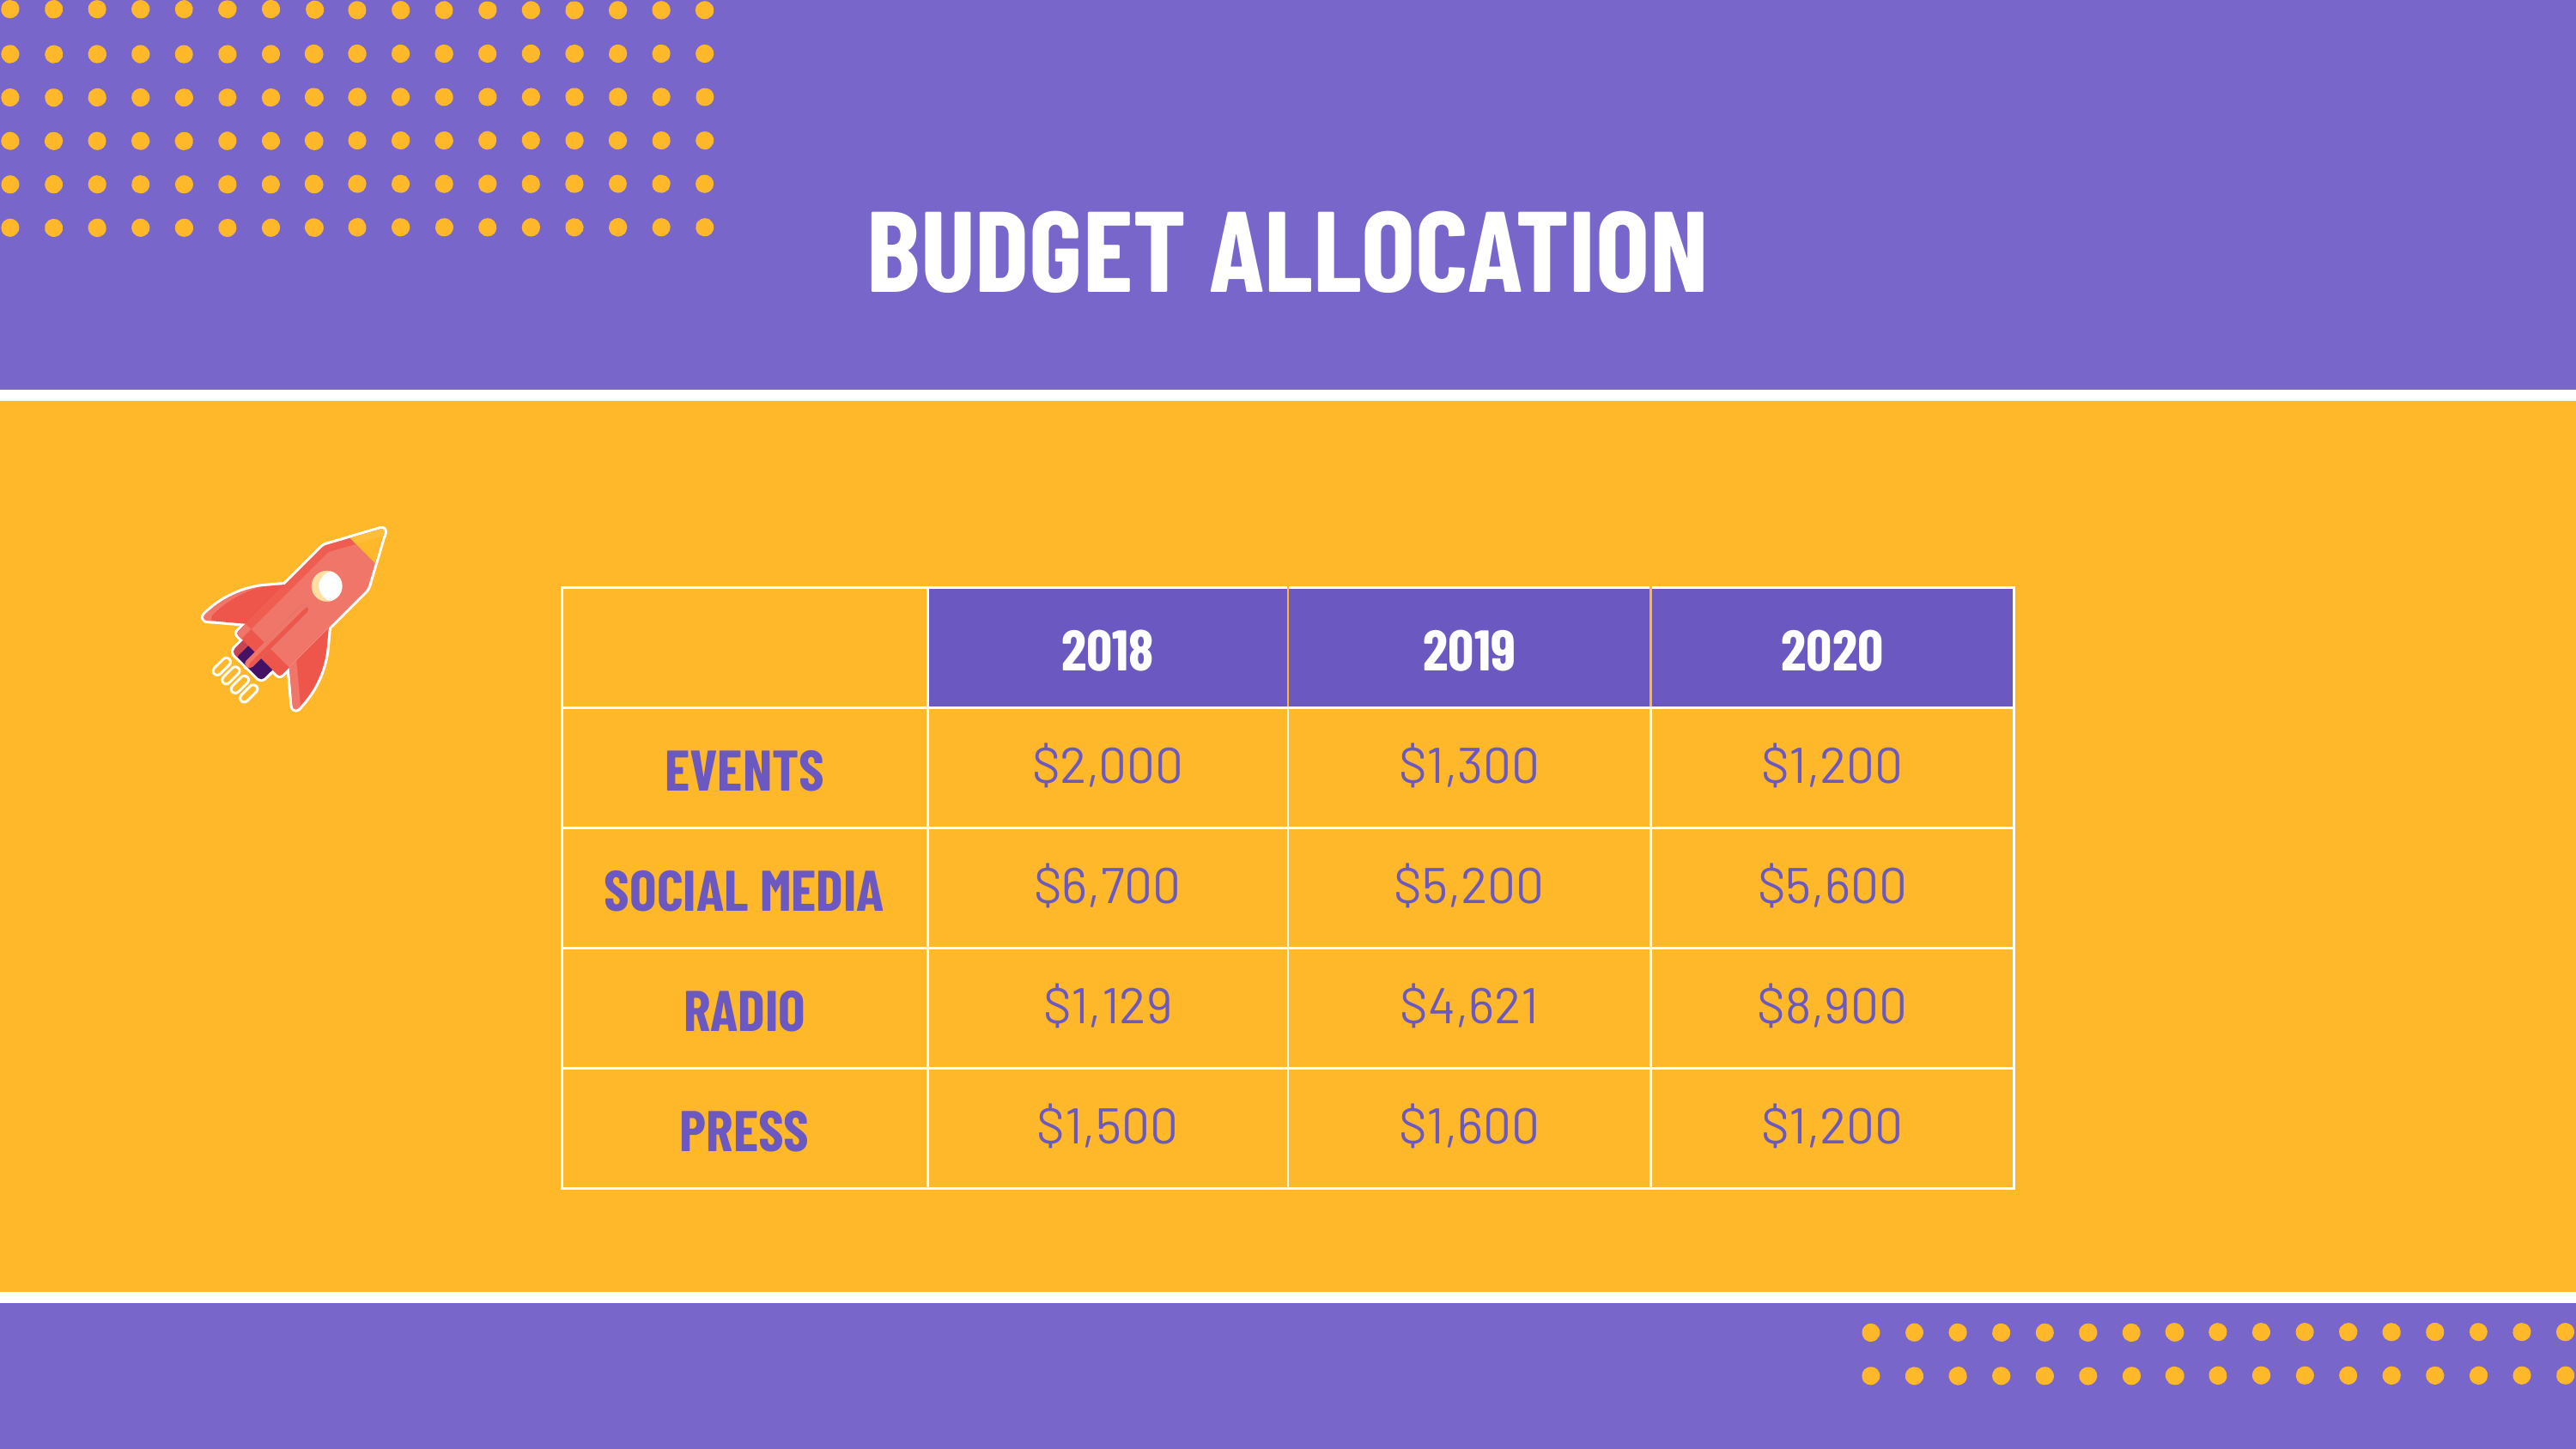

# BUDGET ALLOCATION

|  | 2018 | 2019 | 2020 |
| --- | --- | --- | --- |
| EVENTS | $2,000 | $1,300 | $1,200 |
| SOCIAL MEDIA | $6,700 | $5,200 | $5,600 |
| RADIO | $1,129 | $4,621 | $8,900 |
| PRESS | $1,500 | $1,600 | $1,200 |